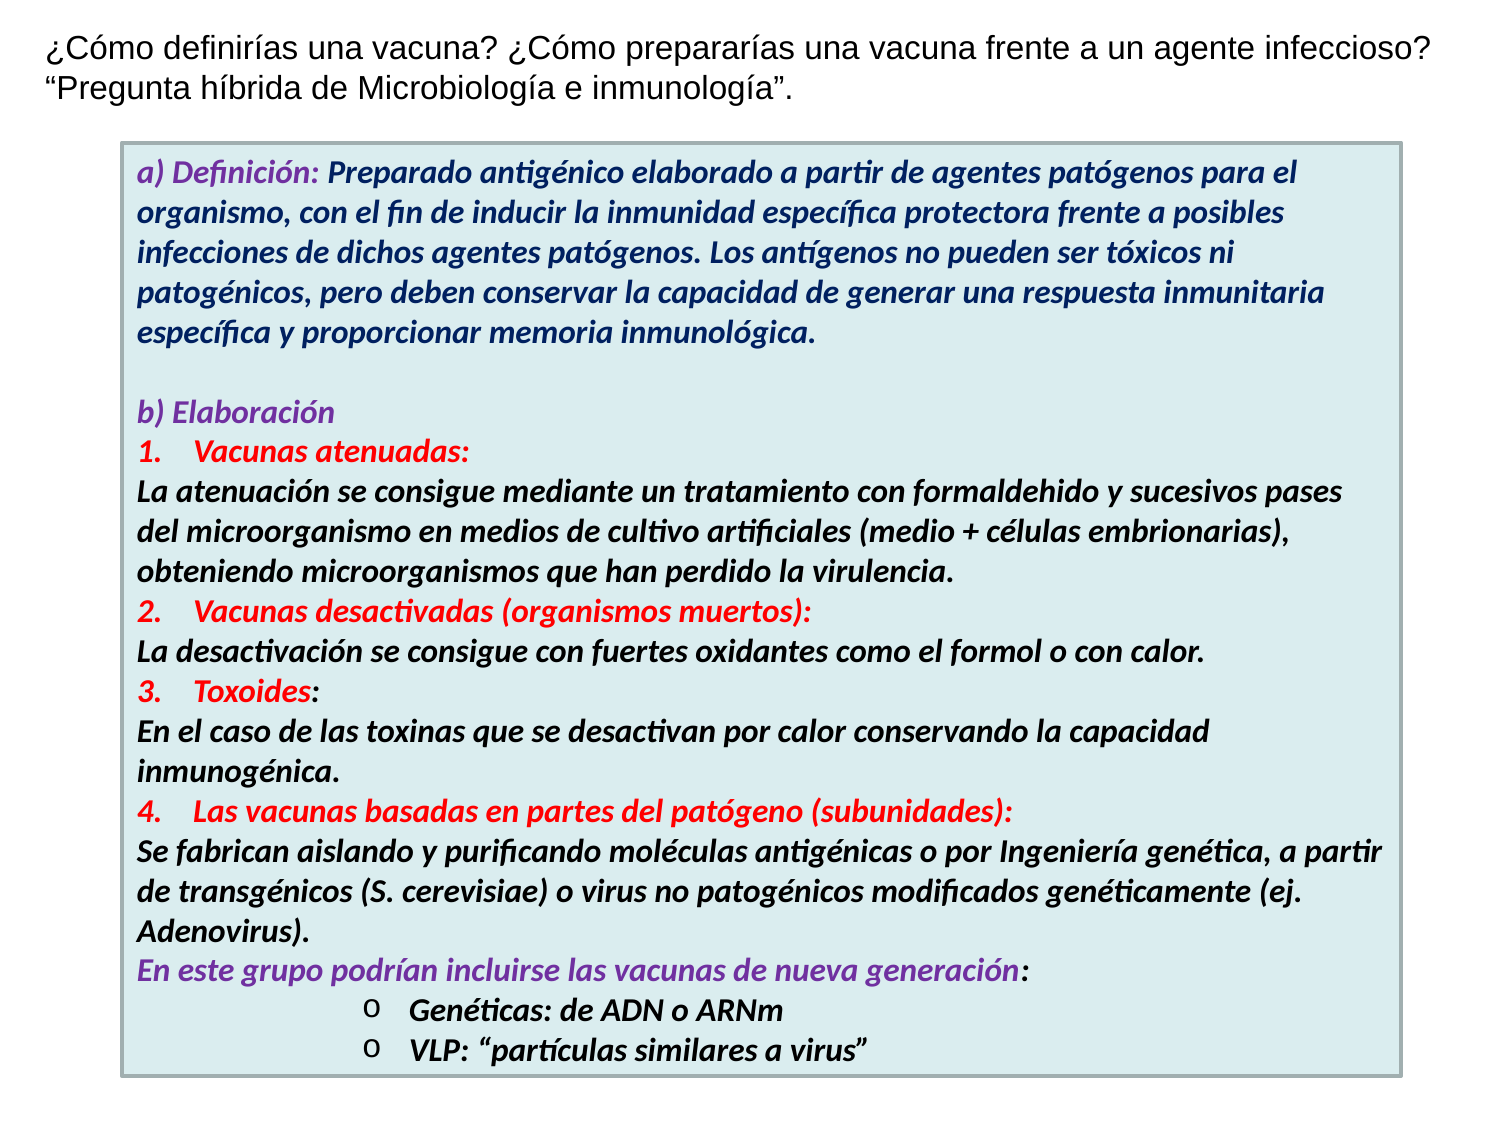

¿Cómo definirías una vacuna? ¿Cómo prepararías una vacuna frente a un agente infeccioso?
“Pregunta híbrida de Microbiología e inmunología”.
a) Definición: Preparado antigénico elaborado a partir de agentes patógenos para el organismo, con el fin de inducir la inmunidad específica protectora frente a posibles infecciones de dichos agentes patógenos. Los antígenos no pueden ser tóxicos ni patogénicos, pero deben conservar la capacidad de generar una respuesta inmunitaria específica y proporcionar memoria inmunológica.

b) Elaboración
Vacunas atenuadas:
La atenuación se consigue mediante un tratamiento con formaldehido y sucesivos pases del microorganismo en medios de cultivo artificiales (medio + células embrionarias), obteniendo microorganismos que han perdido la virulencia.
Vacunas desactivadas (organismos muertos):
La desactivación se consigue con fuertes oxidantes como el formol o con calor.
Toxoides:
En el caso de las toxinas que se desactivan por calor conservando la capacidad inmunogénica.
Las vacunas basadas en partes del patógeno (subunidades):
Se fabrican aislando y purificando moléculas antigénicas o por Ingeniería genética, a partir de transgénicos (S. cerevisiae) o virus no patogénicos modificados genéticamente (ej. Adenovirus).
En este grupo podrían incluirse las vacunas de nueva generación:
Genéticas: de ADN o ARNm
VLP: “partículas similares a virus”